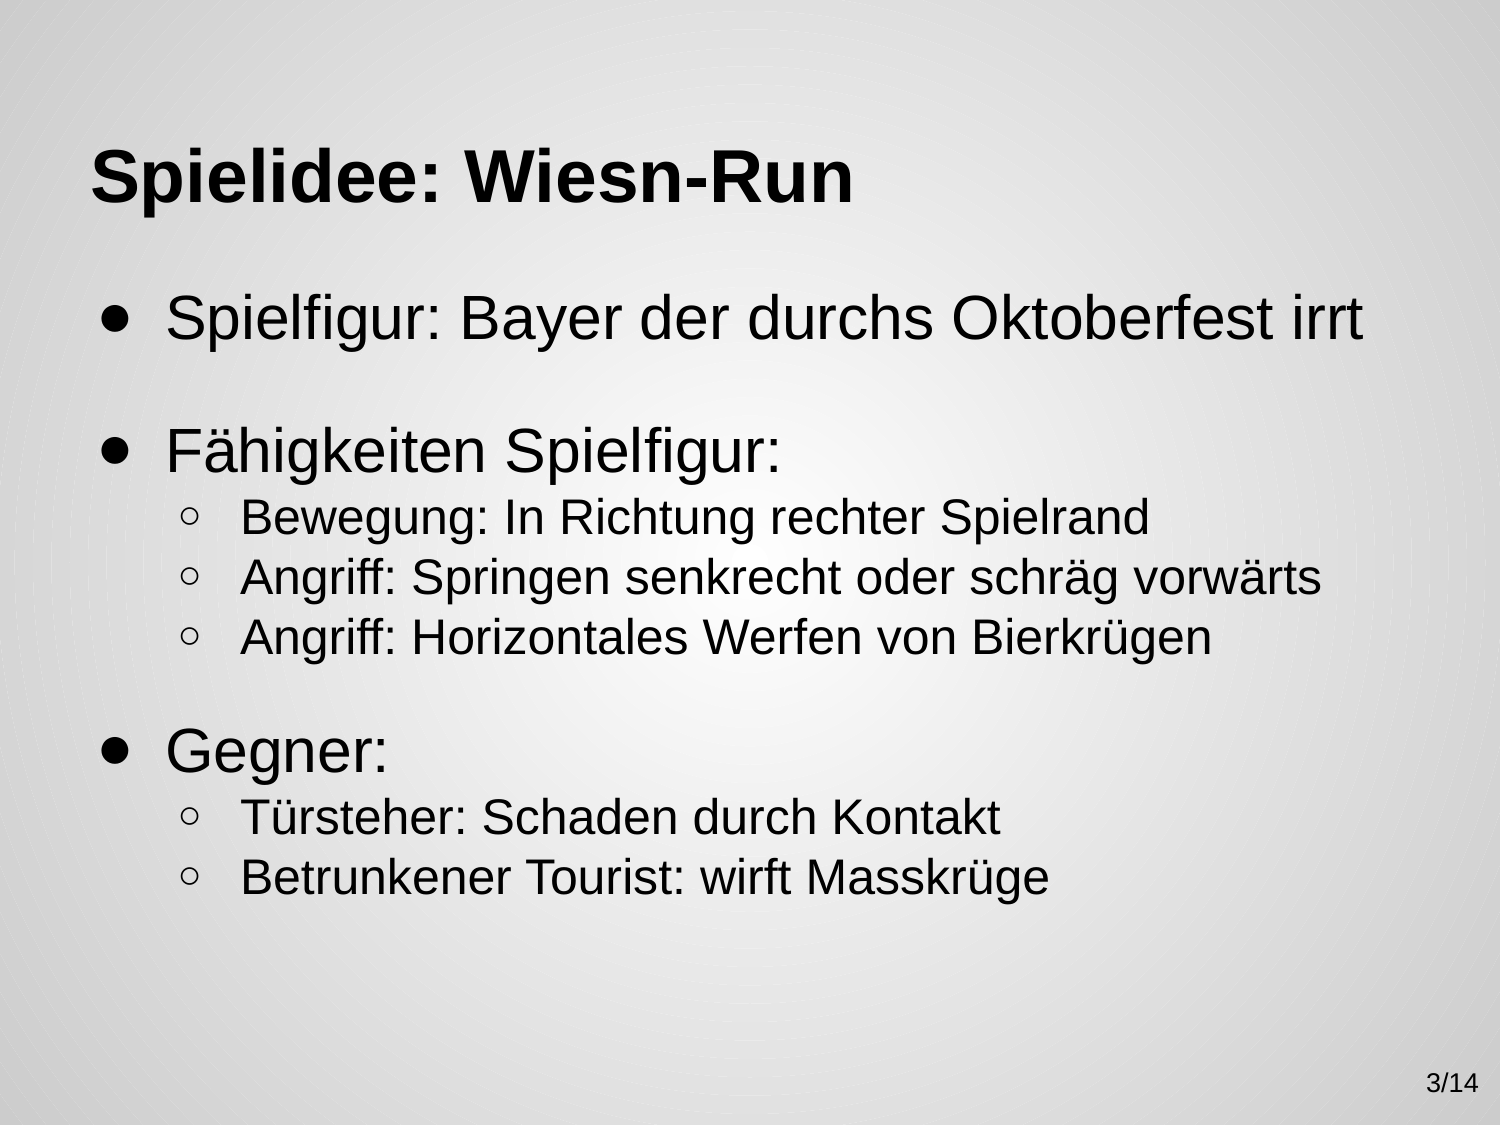

# Spielidee: Wiesn-Run
Spielfigur: Bayer der durchs Oktoberfest irrt

Fähigkeiten Spielfigur:
Bewegung: In Richtung rechter Spielrand
Angriff: Springen senkrecht oder schräg vorwärts
Angriff: Horizontales Werfen von Bierkrügen

Gegner:
Türsteher: Schaden durch Kontakt
Betrunkener Tourist: wirft Masskrüge
3/14